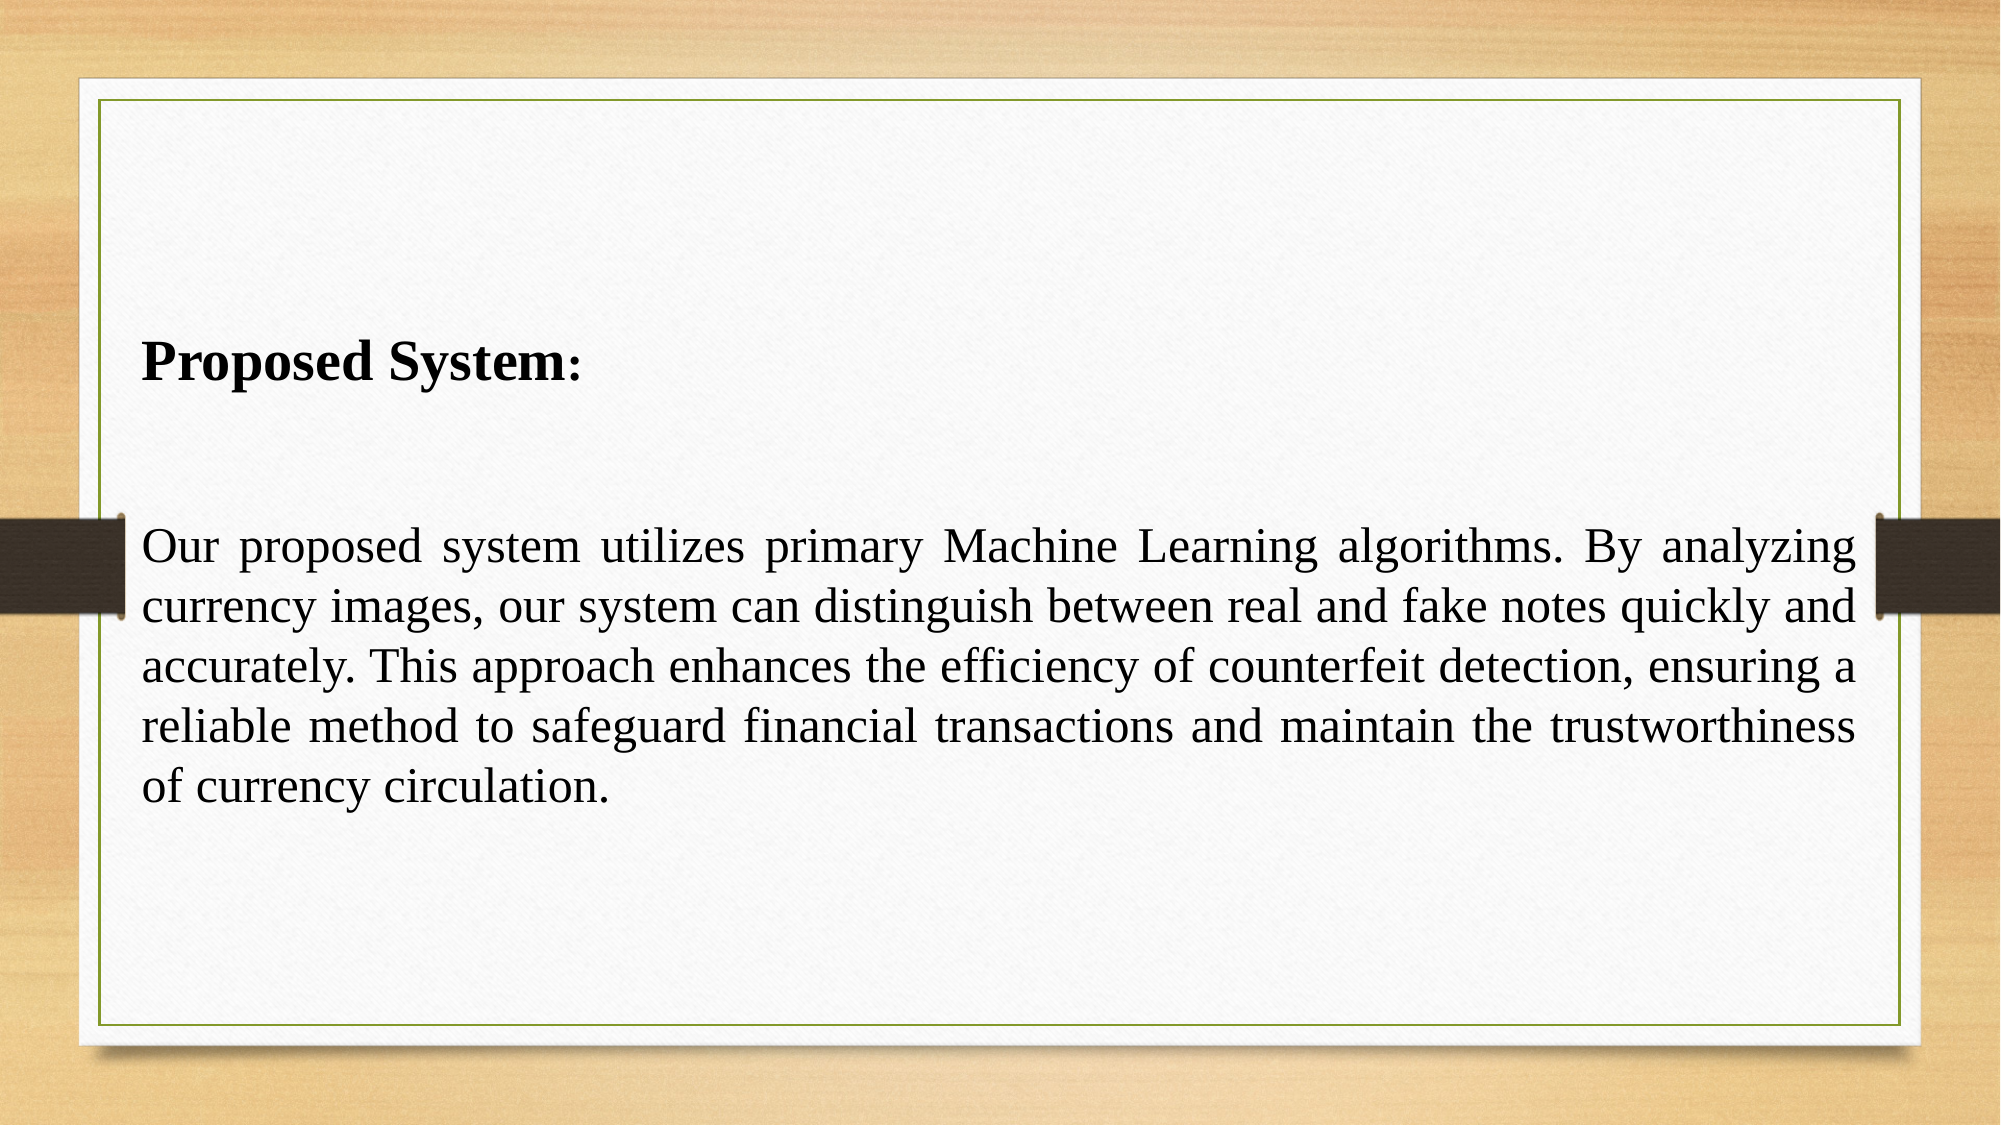

Proposed System:

Our proposed system utilizes primary Machine Learning algorithms. By analyzing currency images, our system can distinguish between real and fake notes quickly and accurately. This approach enhances the efficiency of counterfeit detection, ensuring a reliable method to safeguard financial transactions and maintain the trustworthiness of currency circulation.